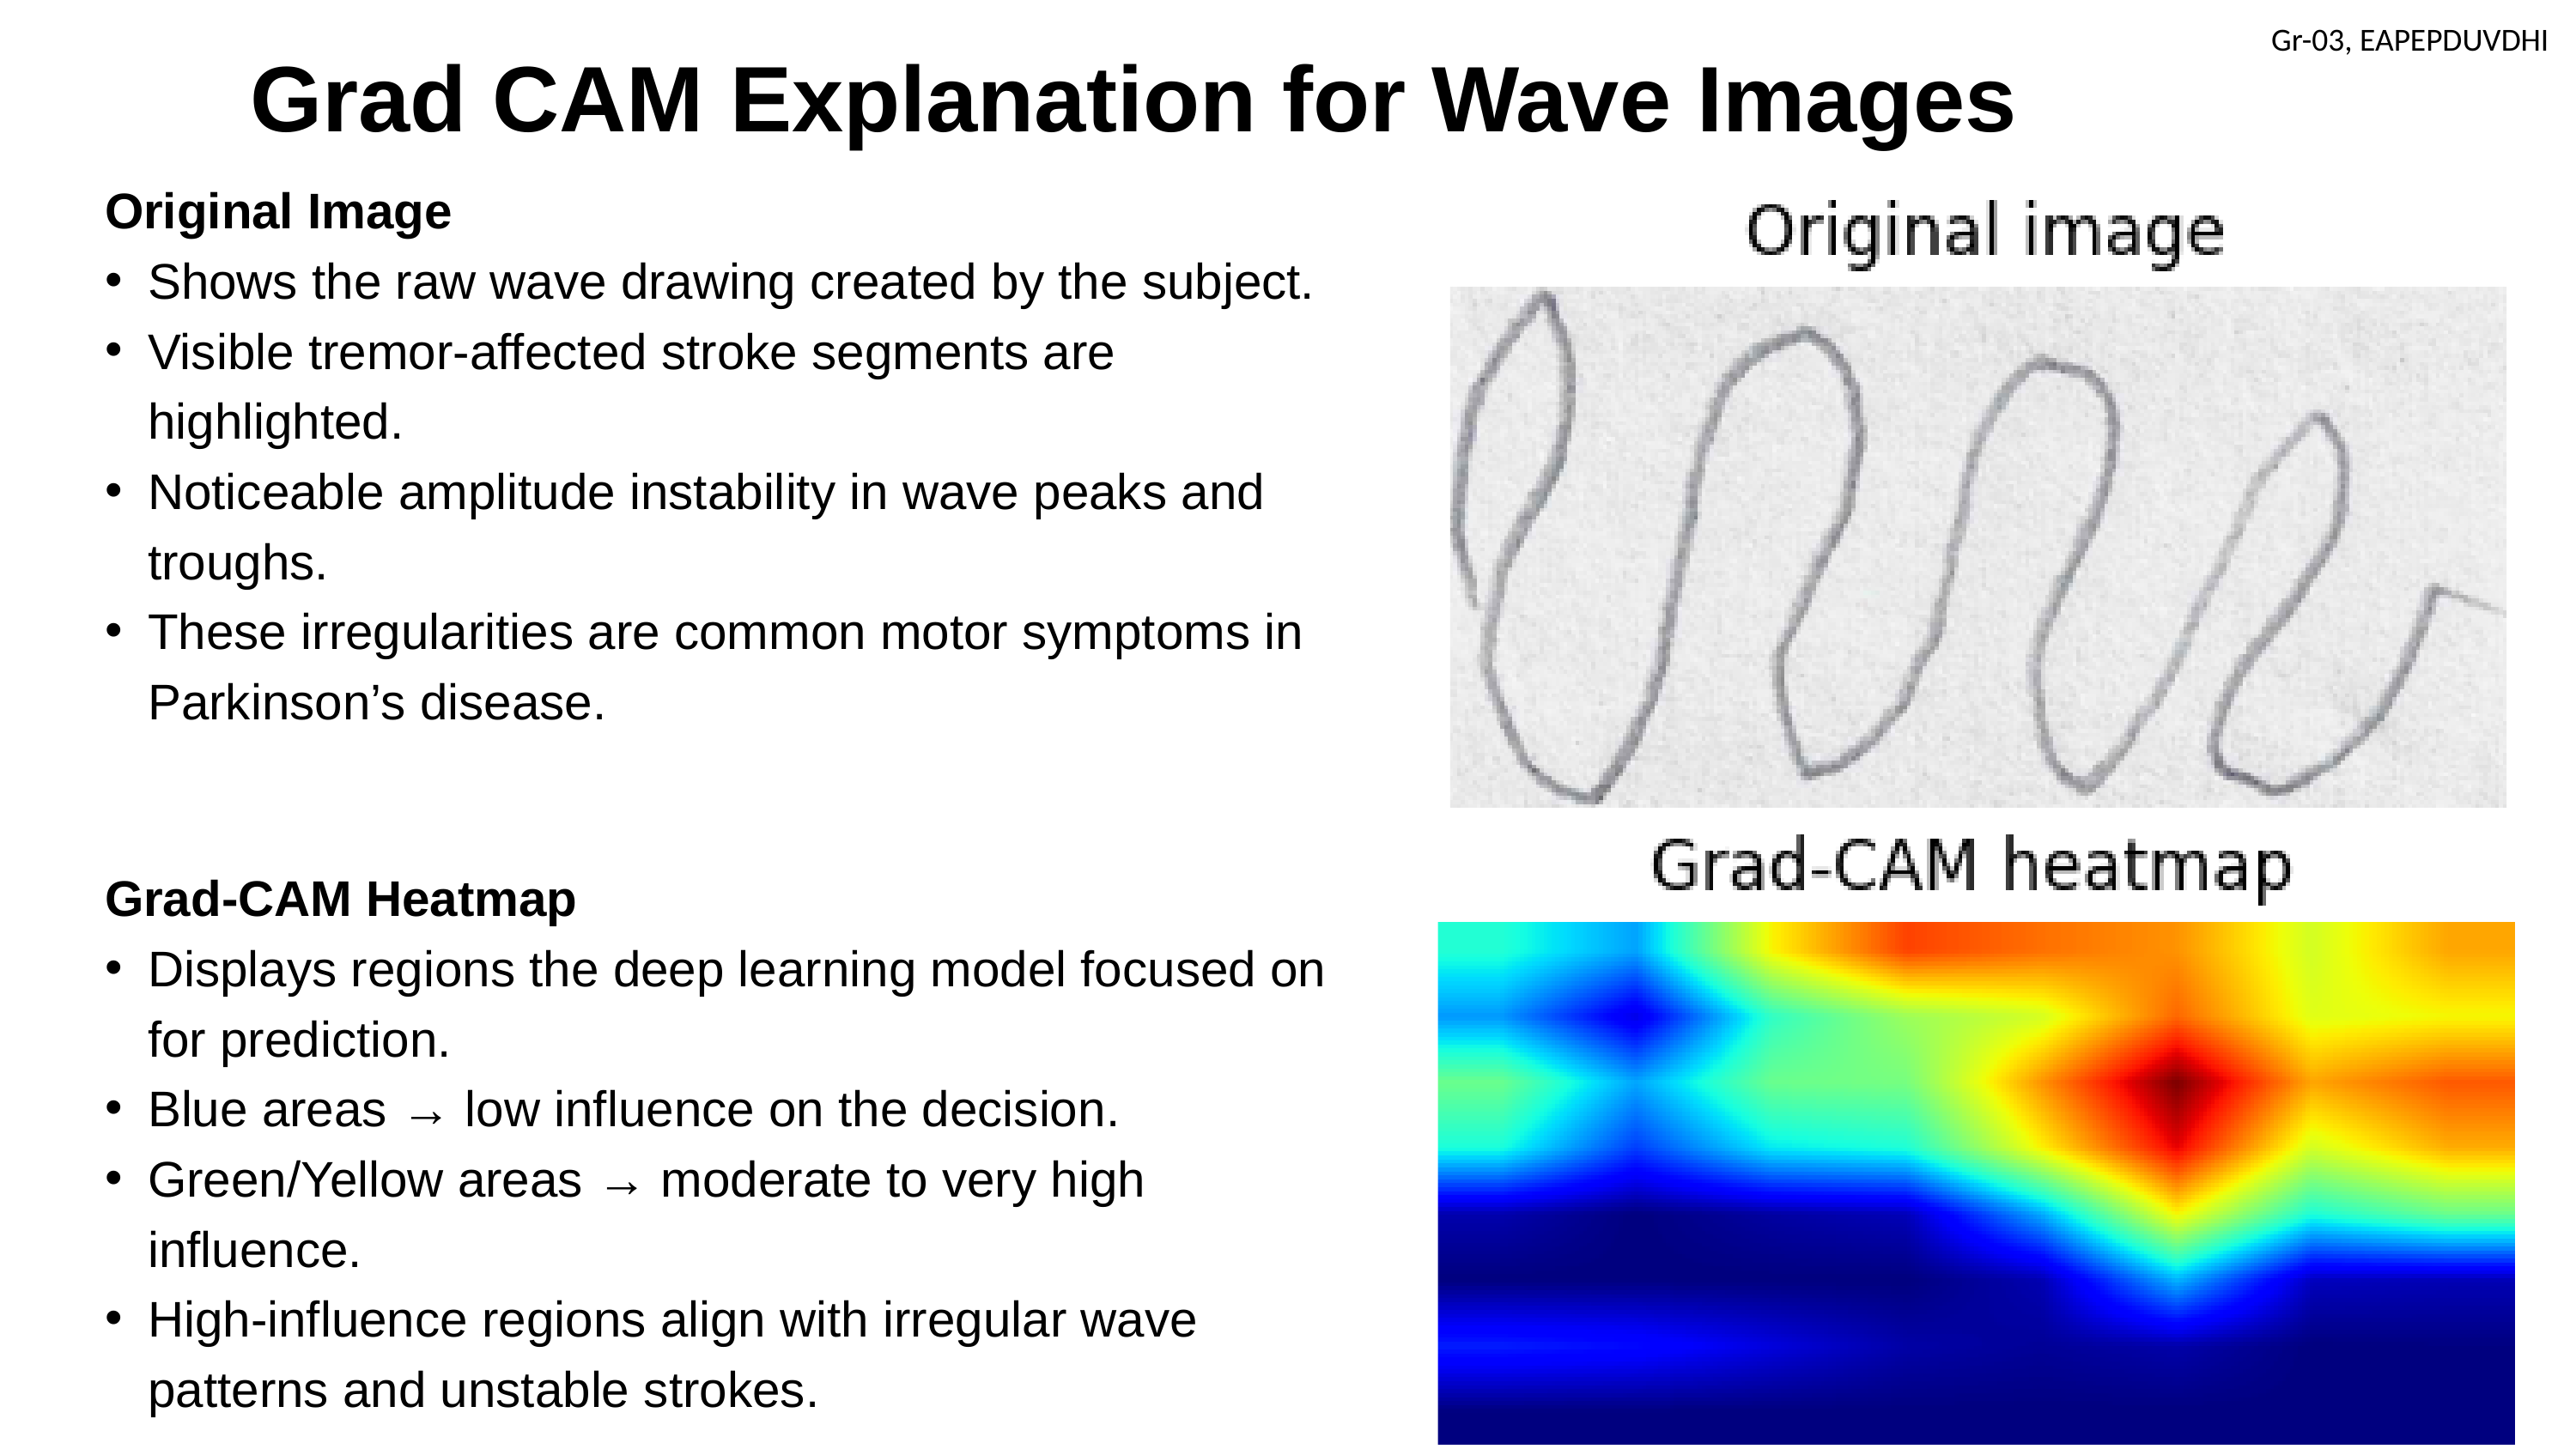

Grad CAM Explanation for Wave Images
   Original Image
Shows the raw wave drawing created by the subject.
Visible tremor-affected stroke segments are highlighted.
Noticeable amplitude instability in wave peaks and troughs.
These irregularities are common motor symptoms in Parkinson’s disease.

   Grad-CAM Heatmap
Displays regions the deep learning model focused on for prediction.
Blue areas → low influence on the decision.
Green/Yellow areas → moderate to very high influence.
High-influence regions align with irregular wave patterns and unstable strokes.